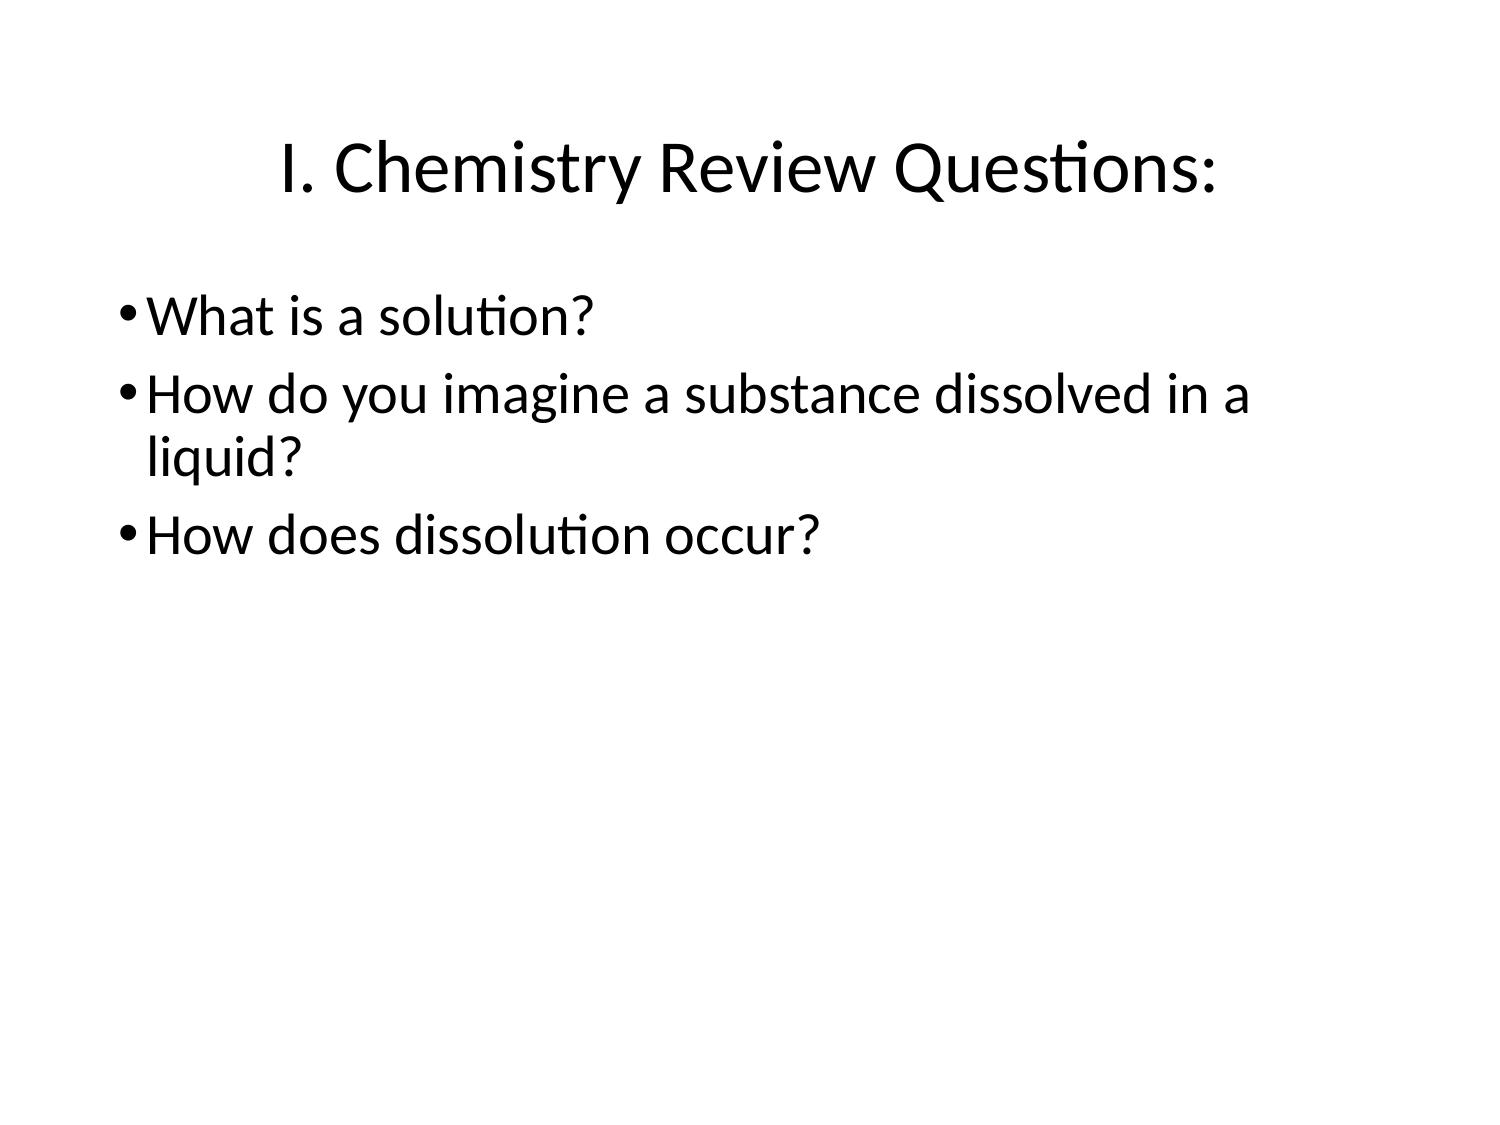

# I. Chemistry Review Questions:
What is a solution?
How do you imagine a substance dissolved in a liquid?
How does dissolution occur?
3